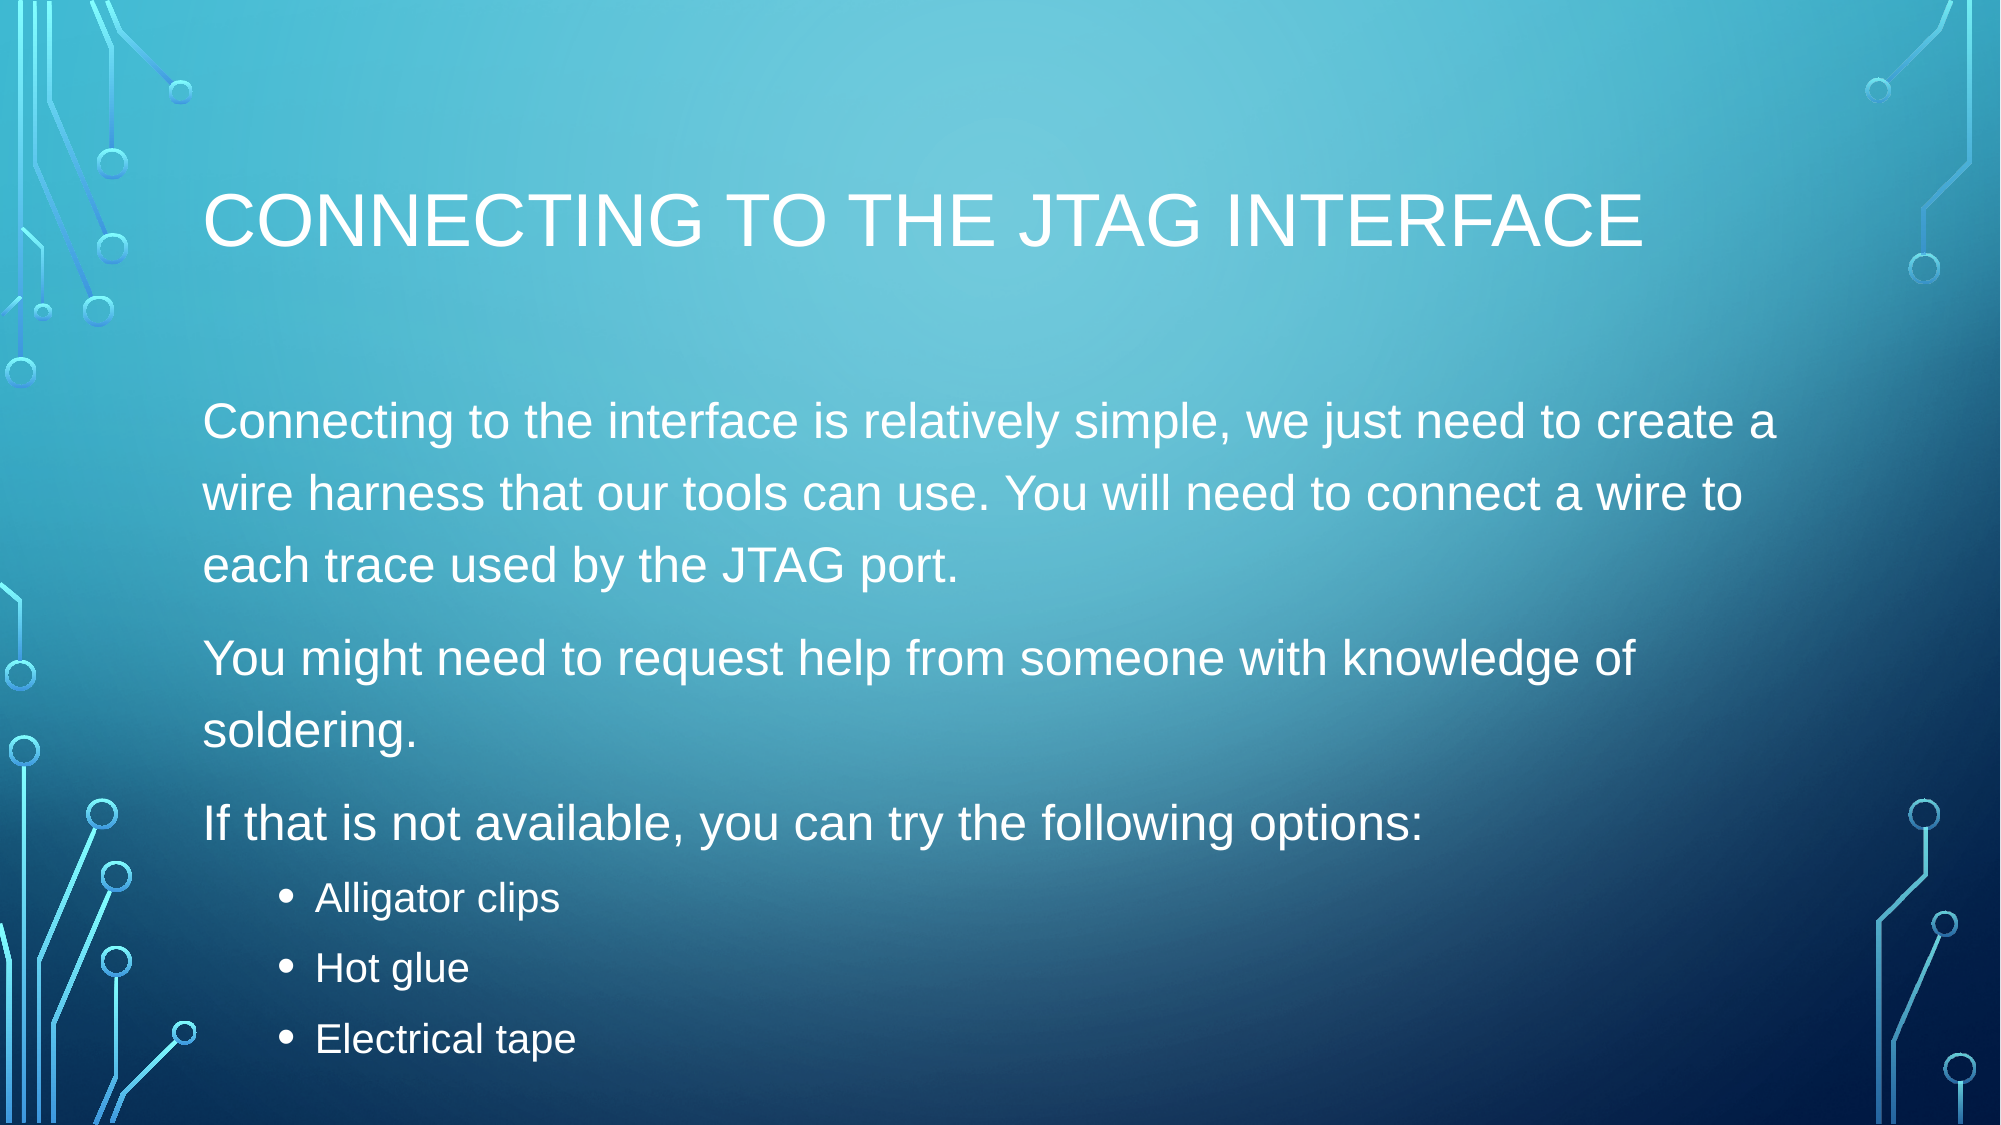

# Connecting to the JTAG Interface
Connecting to the interface is relatively simple, we just need to create a wire harness that our tools can use. You will need to connect a wire to each trace used by the JTAG port.
You might need to request help from someone with knowledge of soldering.
If that is not available, you can try the following options:
Alligator clips
Hot glue
Electrical tape